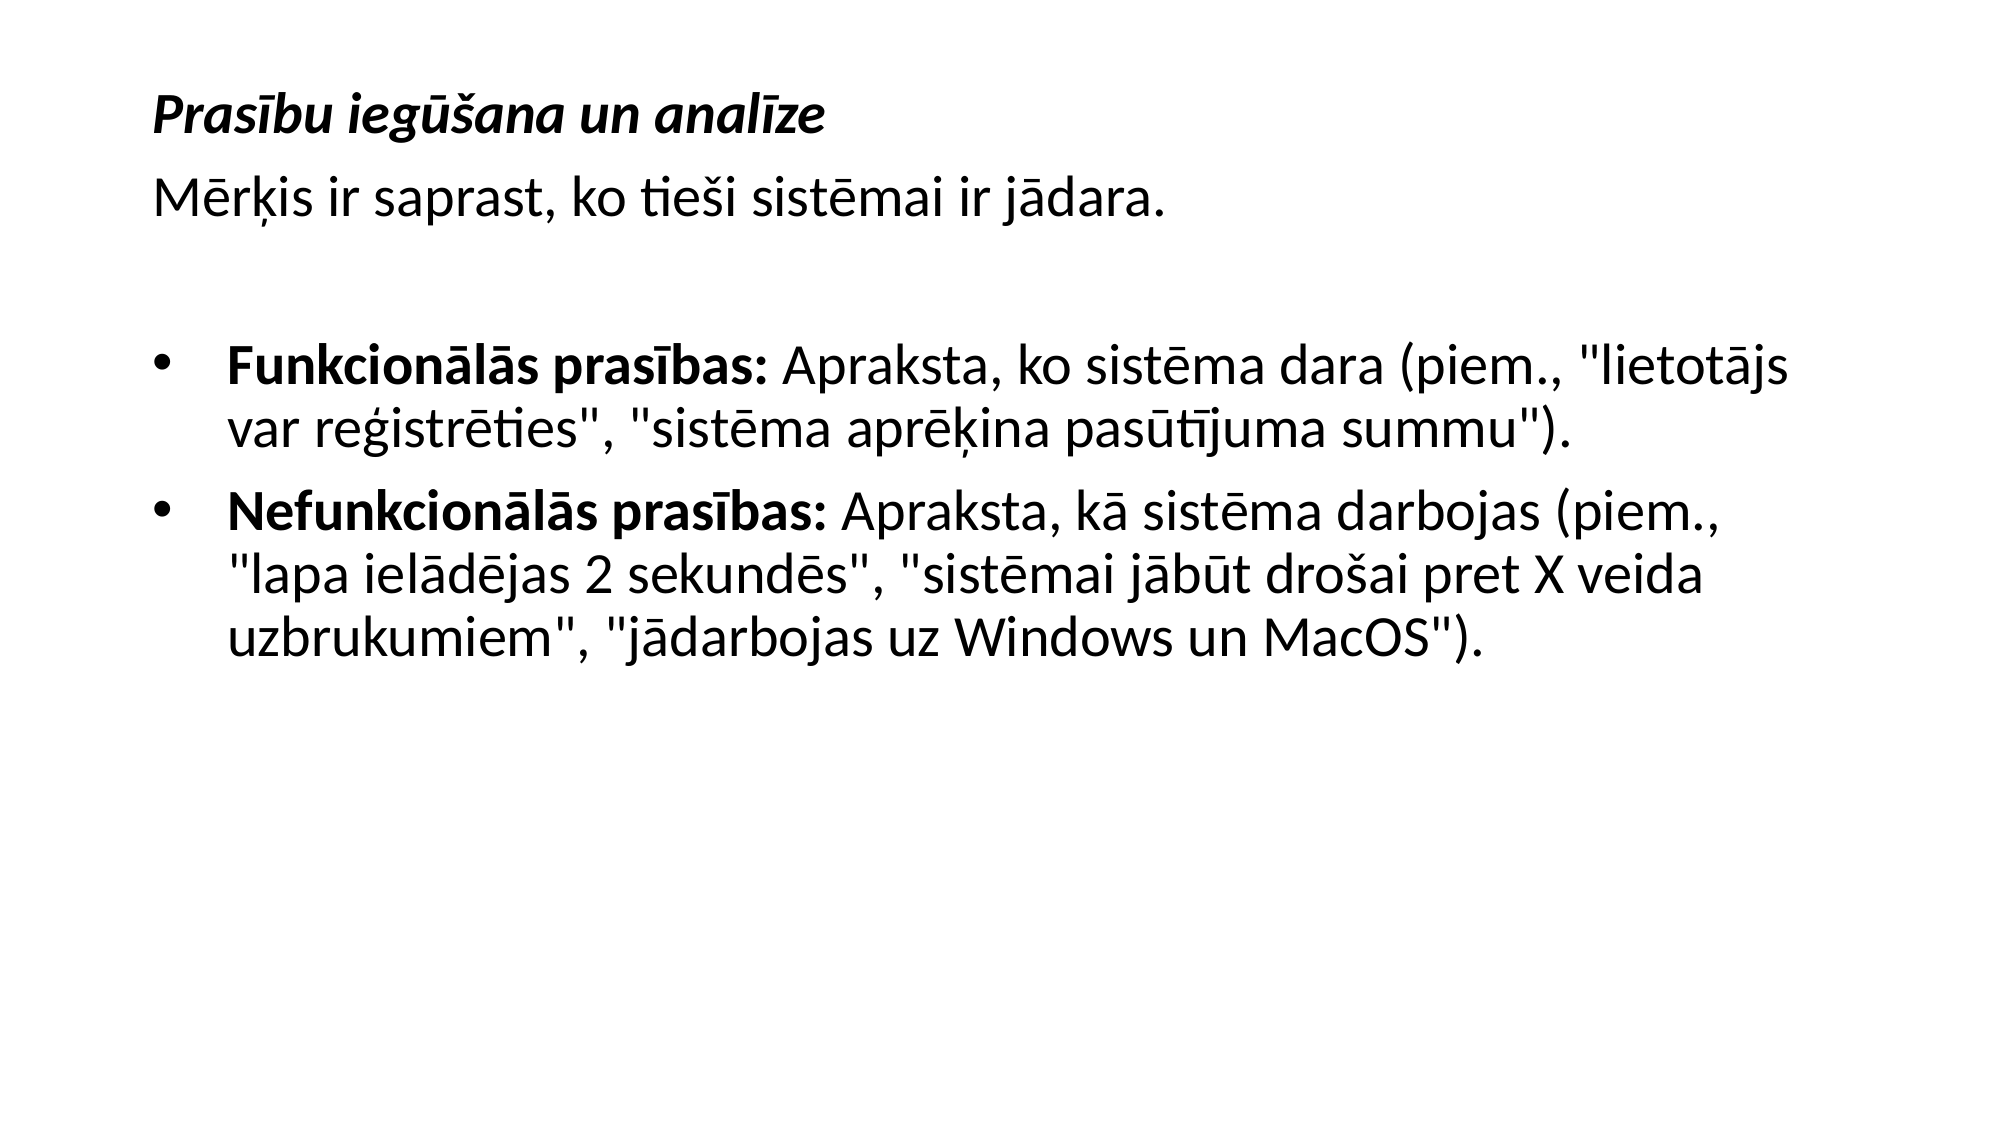

Prasību iegūšana un analīze
Mērķis ir saprast, ko tieši sistēmai ir jādara.

Funkcionālās prasības: Apraksta, ko sistēma dara (piem., "lietotājs var reģistrēties", "sistēma aprēķina pasūtījuma summu").
Nefunkcionālās prasības: Apraksta, kā sistēma darbojas (piem., "lapa ielādējas 2 sekundēs", "sistēmai jābūt drošai pret X veida uzbrukumiem", "jādarbojas uz Windows un MacOS").